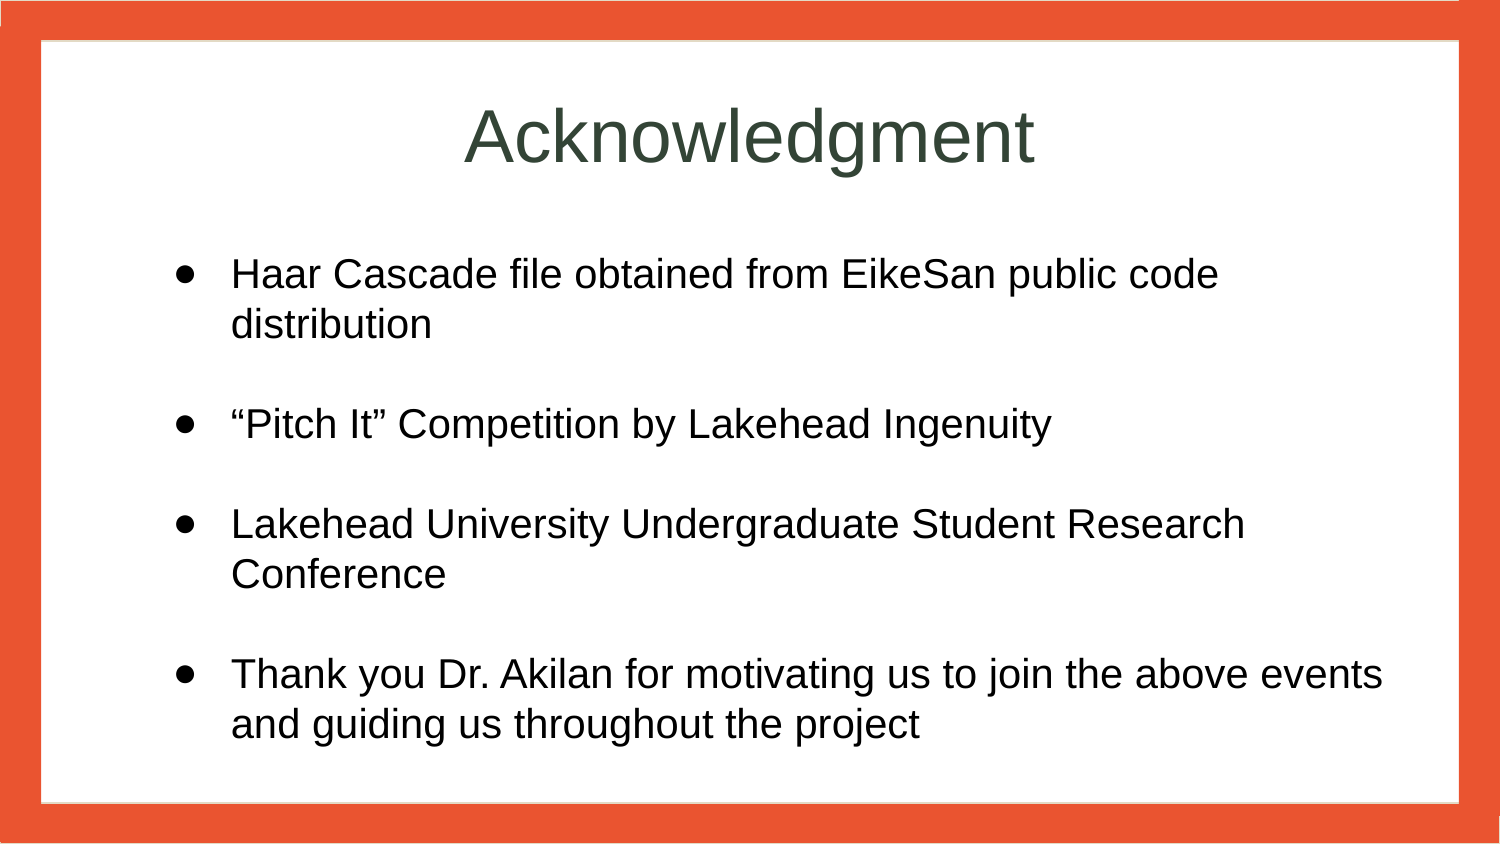

# Acknowledgment
Haar Cascade file obtained from EikeSan public code distribution

“Pitch It” Competition by Lakehead Ingenuity

Lakehead University Undergraduate Student Research Conference

Thank you Dr. Akilan for motivating us to join the above events and guiding us throughout the project